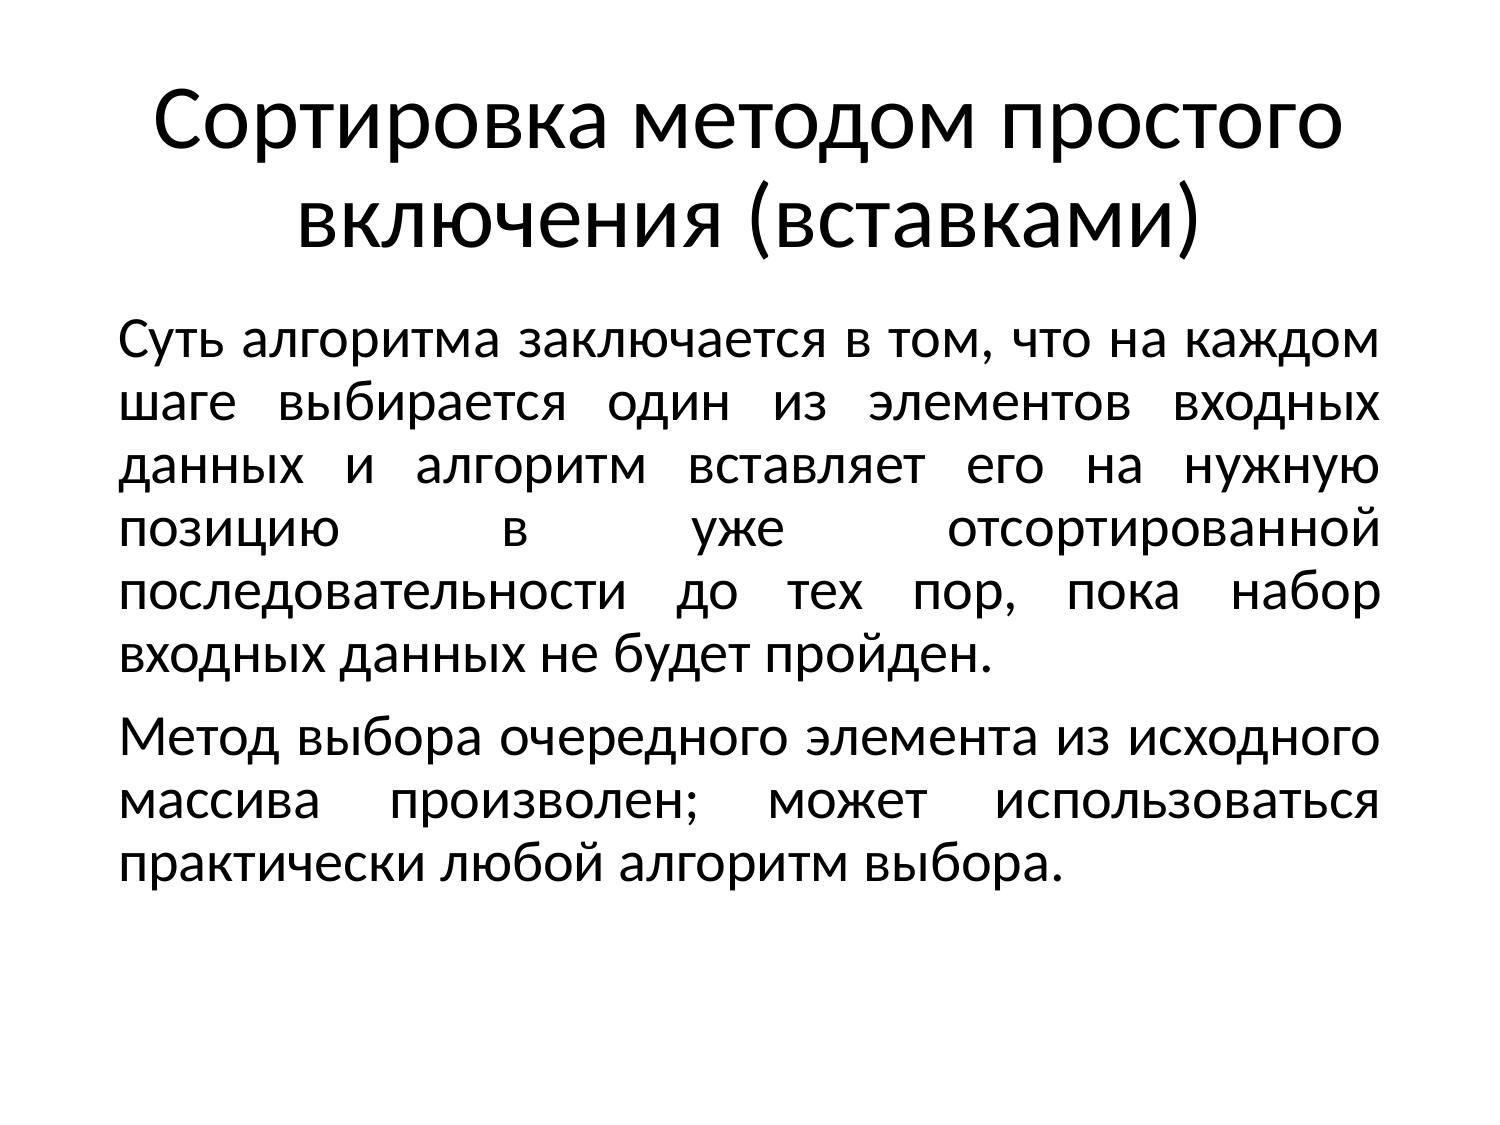

# Сортировка методом простого включения (вставками)
Суть алгоритма заключается в том, что на каждом шаге выбирается один из элементов входных данных и алгоритм вставляет его на нужную позицию в уже отсортированной последовательности до тех пор, пока набор входных данных не будет пройден.
Метод выбора очередного элемента из исходного массива произволен; может использоваться практически любой алгоритм выбора.